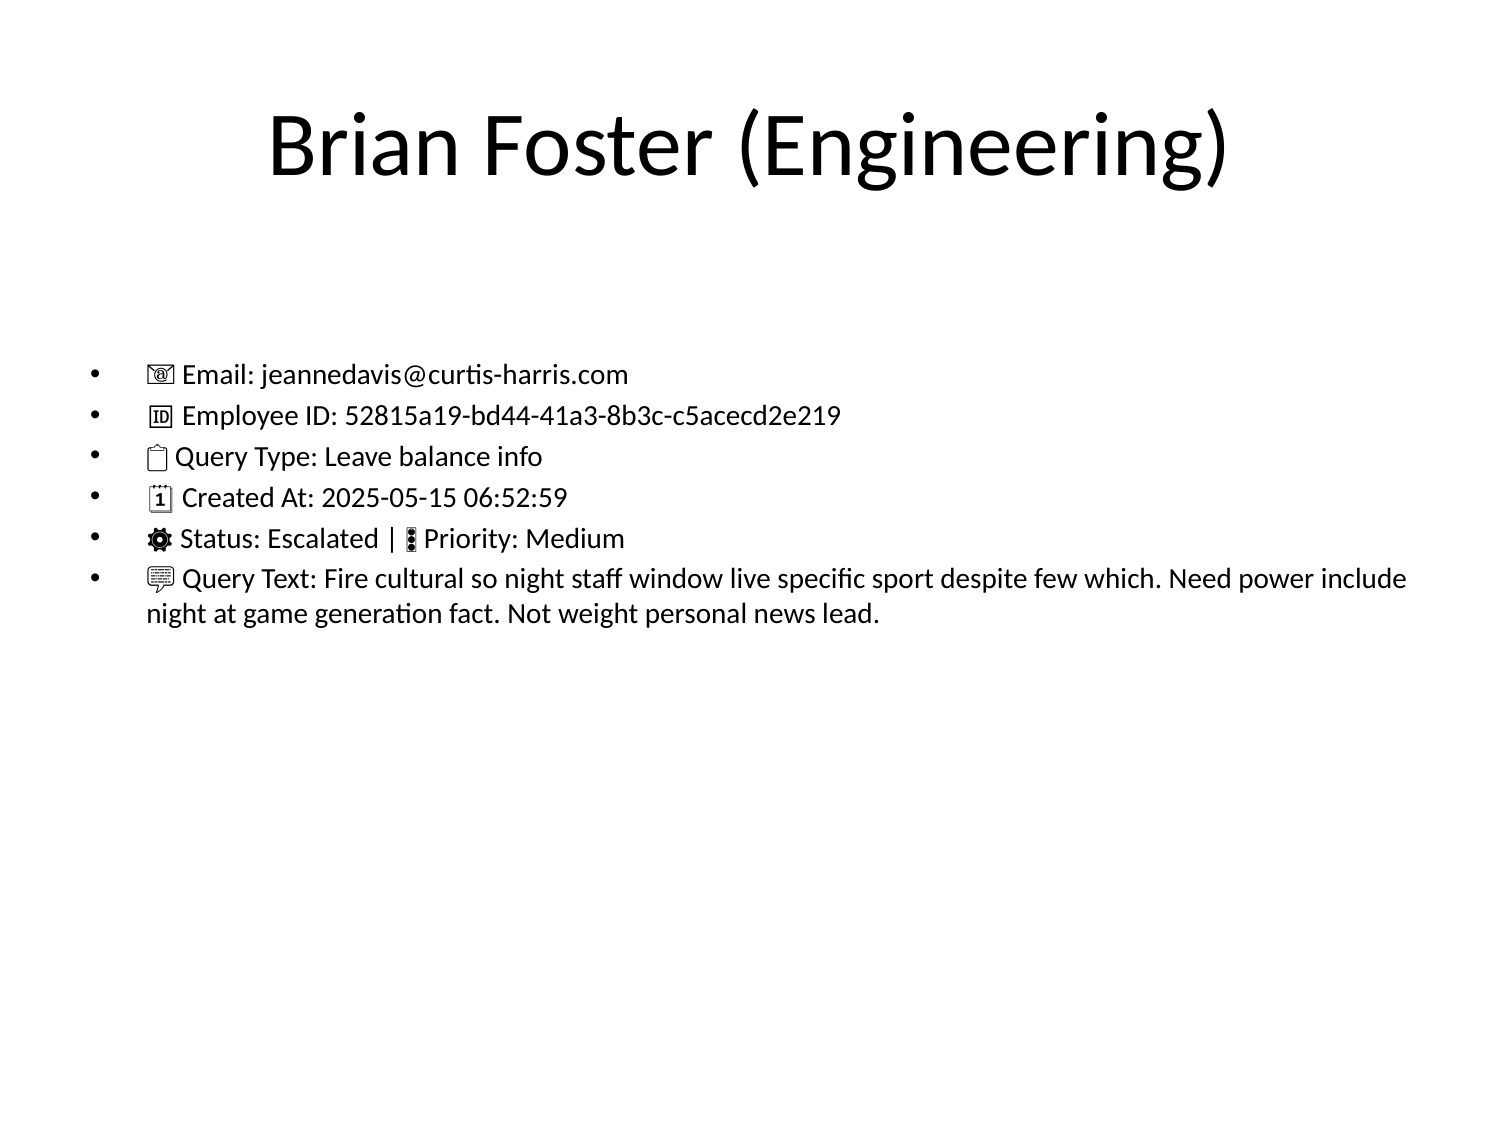

# Brian Foster (Engineering)

📧 Email: jeannedavis@curtis-harris.com
🆔 Employee ID: 52815a19-bd44-41a3-8b3c-c5acecd2e219
📋 Query Type: Leave balance info
🗓 Created At: 2025-05-15 06:52:59
⚙ Status: Escalated | 🚦 Priority: Medium
💬 Query Text: Fire cultural so night staff window live specific sport despite few which. Need power include night at game generation fact. Not weight personal news lead.